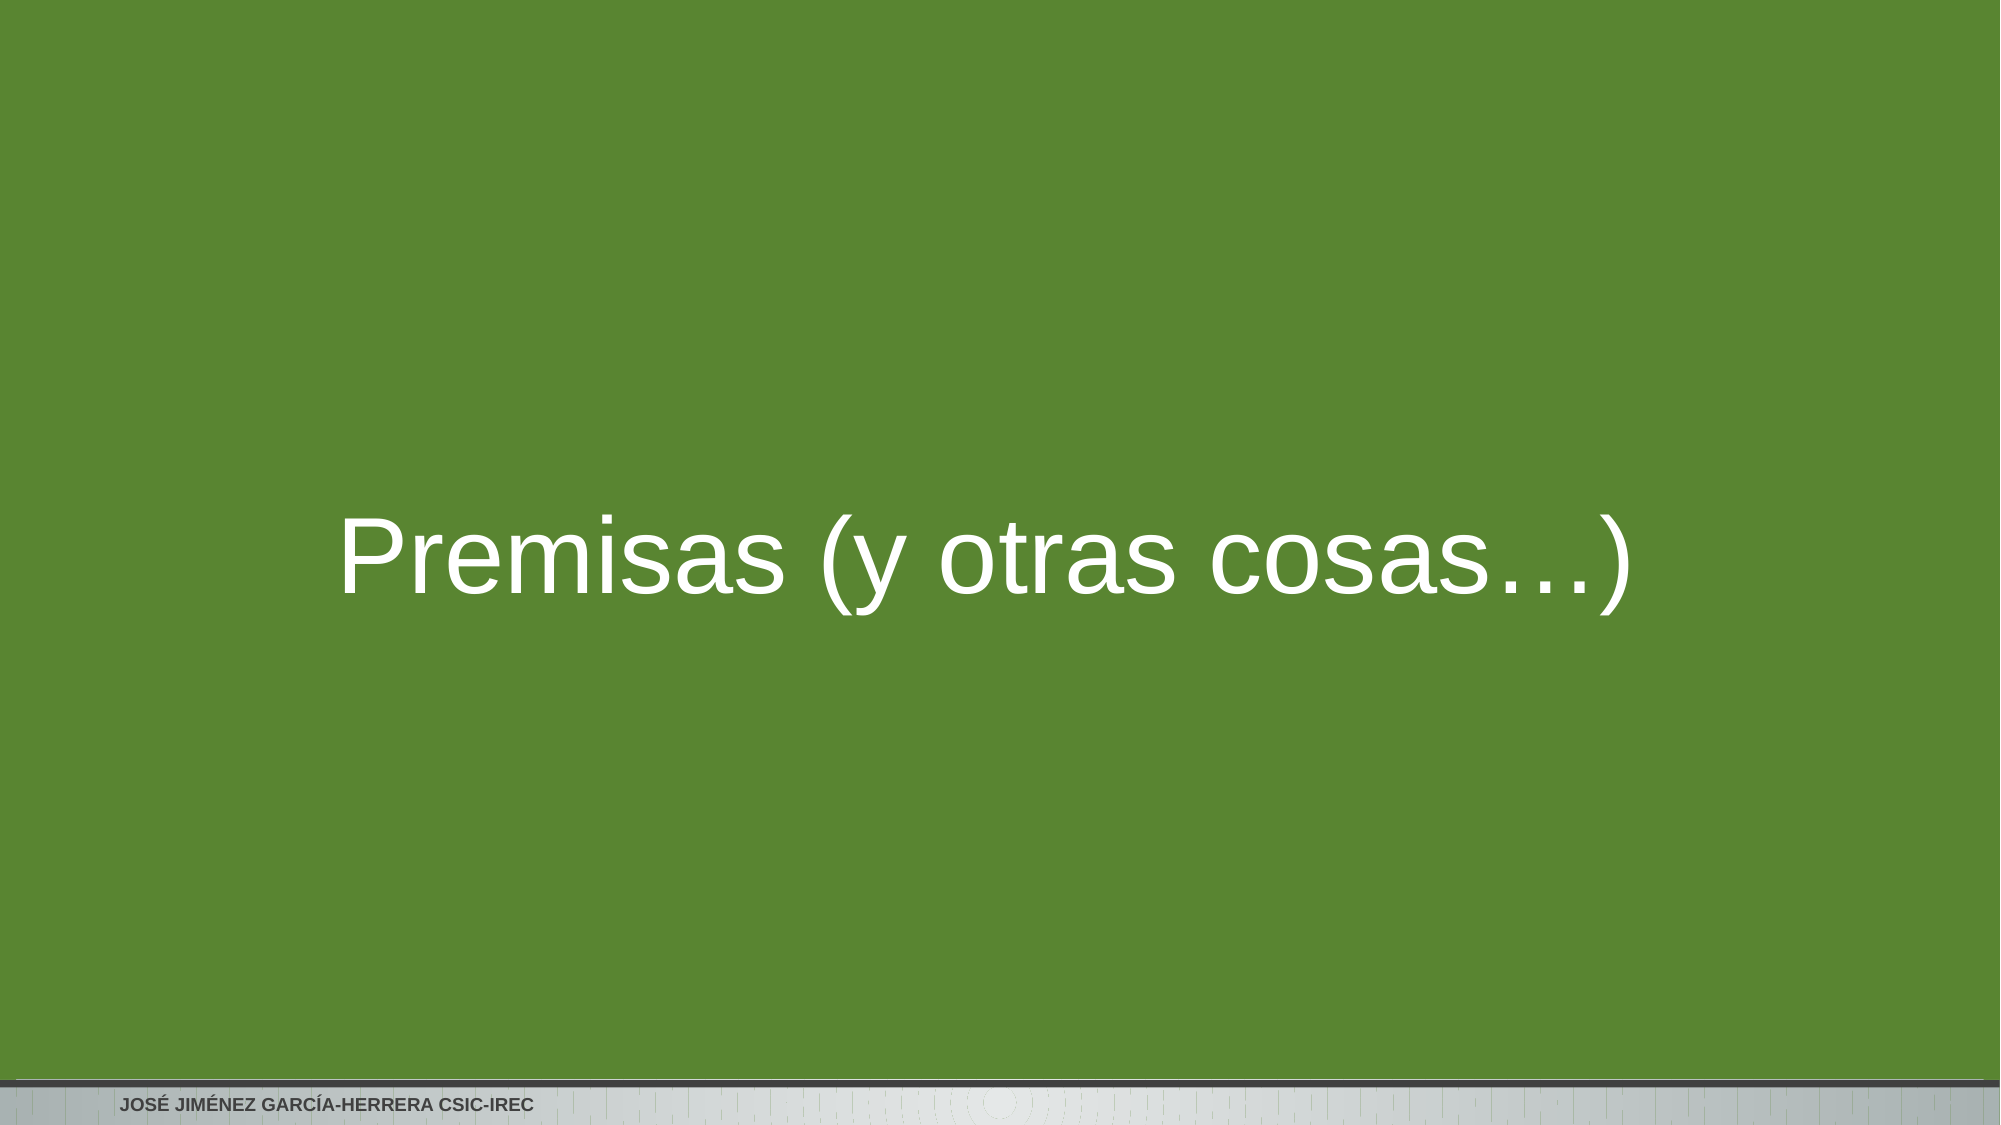

# Premisas (y otras cosas…)
José Jiménez García-herrera CSIC-IREC